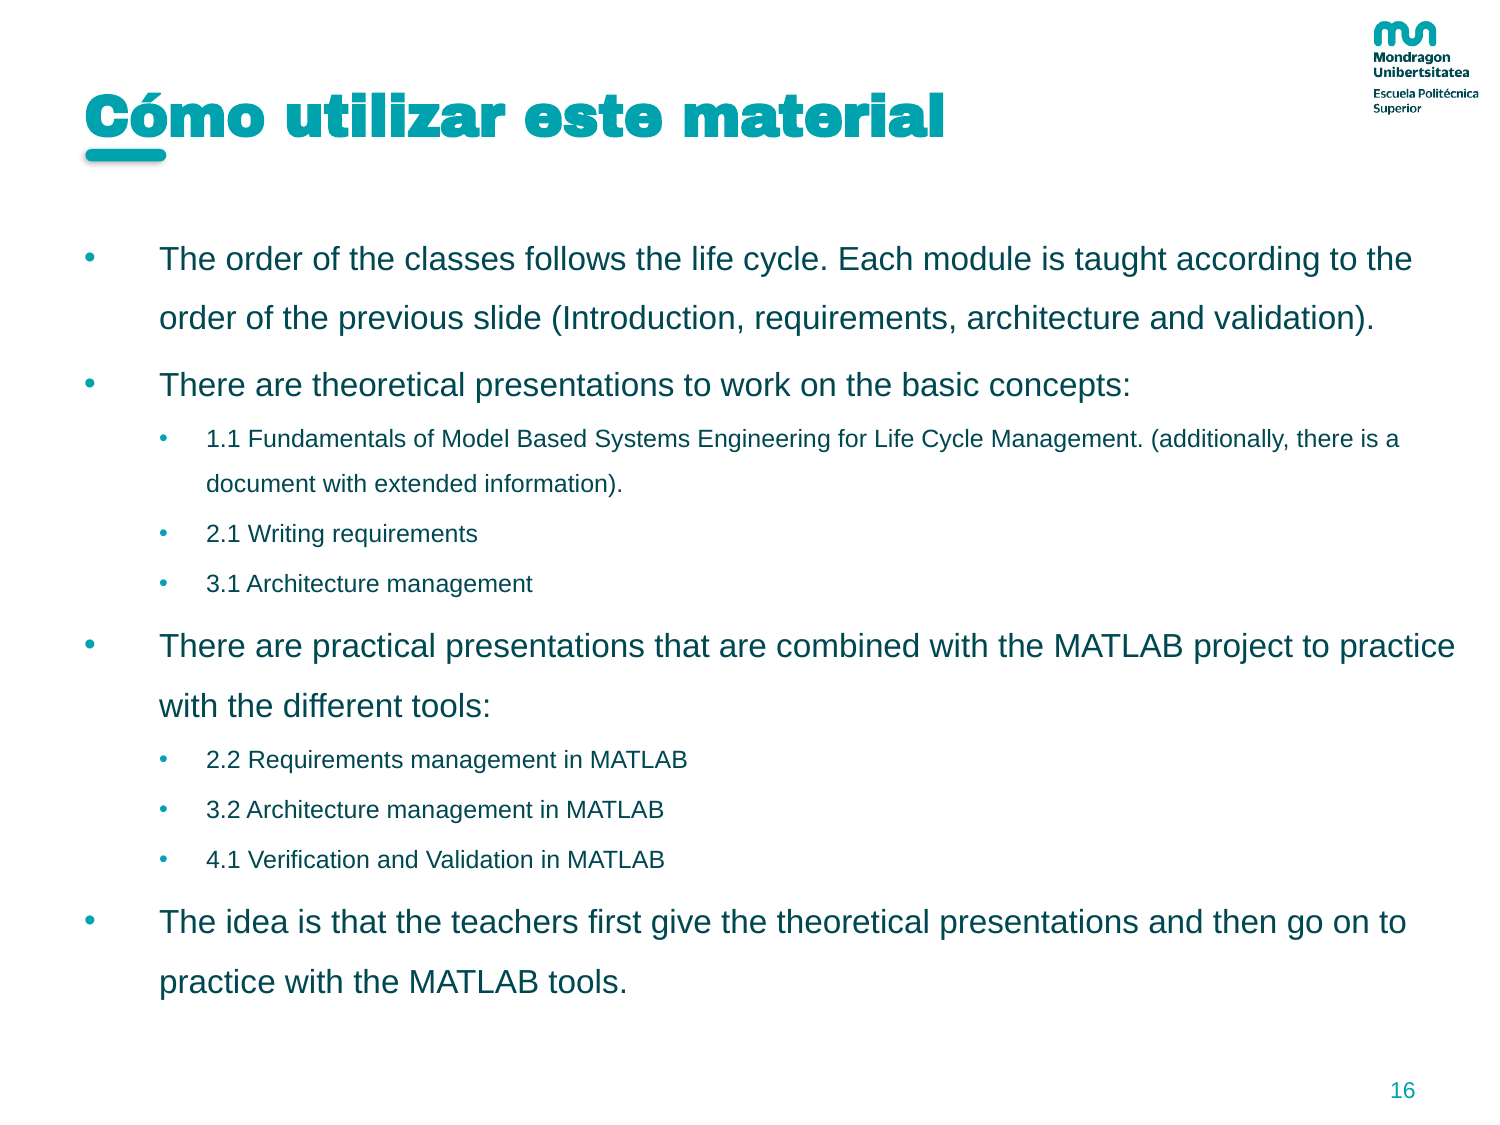

# Cómo utilizar este material
The order of the classes follows the life cycle. Each module is taught according to the order of the previous slide (Introduction, requirements, architecture and validation).
There are theoretical presentations to work on the basic concepts:
1.1 Fundamentals of Model Based Systems Engineering for Life Cycle Management. (additionally, there is a document with extended information).
2.1 Writing requirements
3.1 Architecture management
There are practical presentations that are combined with the MATLAB project to practice with the different tools:
2.2 Requirements management in MATLAB
3.2 Architecture management in MATLAB
4.1 Verification and Validation in MATLAB
The idea is that the teachers first give the theoretical presentations and then go on to practice with the MATLAB tools.
16